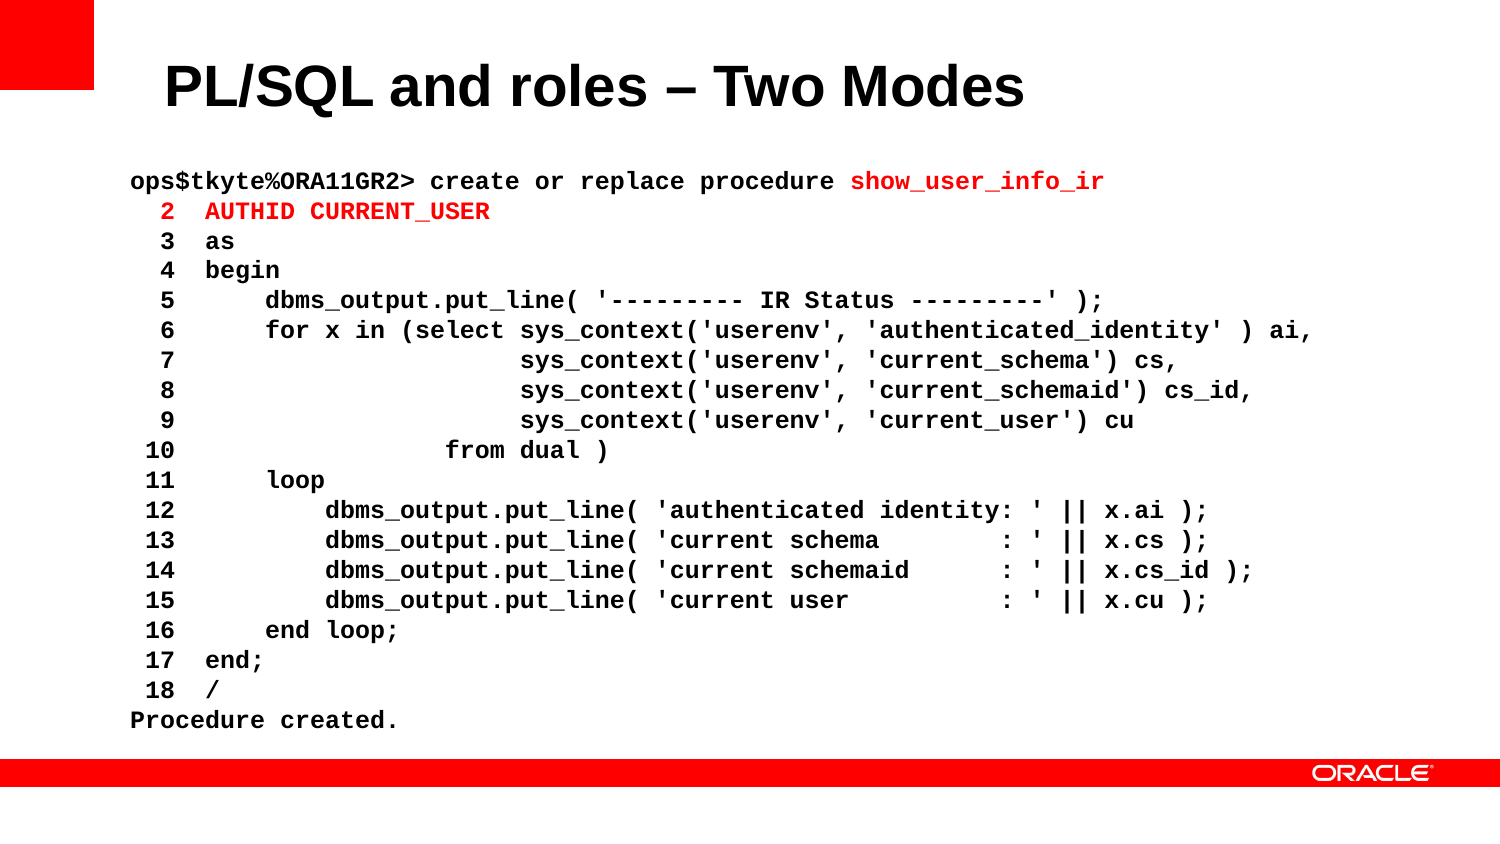

PL/SQL and roles – Two Modes
ops$tkyte%ORA11GR2> create or replace procedure show_user_info_ir
  2  AUTHID CURRENT_USER
  3  as
  4  begin
  5      dbms_output.put_line( '--------- IR Status ---------' );
  6      for x in (select sys_context('userenv', 'authenticated_identity' ) ai,
  7                       sys_context('userenv', 'current_schema') cs,
  8                       sys_context('userenv', 'current_schemaid') cs_id,
  9                       sys_context('userenv', 'current_user') cu
 10                  from dual )
 11      loop
 12          dbms_output.put_line( 'authenticated identity: ' || x.ai );
 13          dbms_output.put_line( 'current schema        : ' || x.cs );
 14          dbms_output.put_line( 'current schemaid      : ' || x.cs_id );
 15          dbms_output.put_line( 'current user          : ' || x.cu );
 16      end loop;
 17  end;
 18  /
Procedure created.